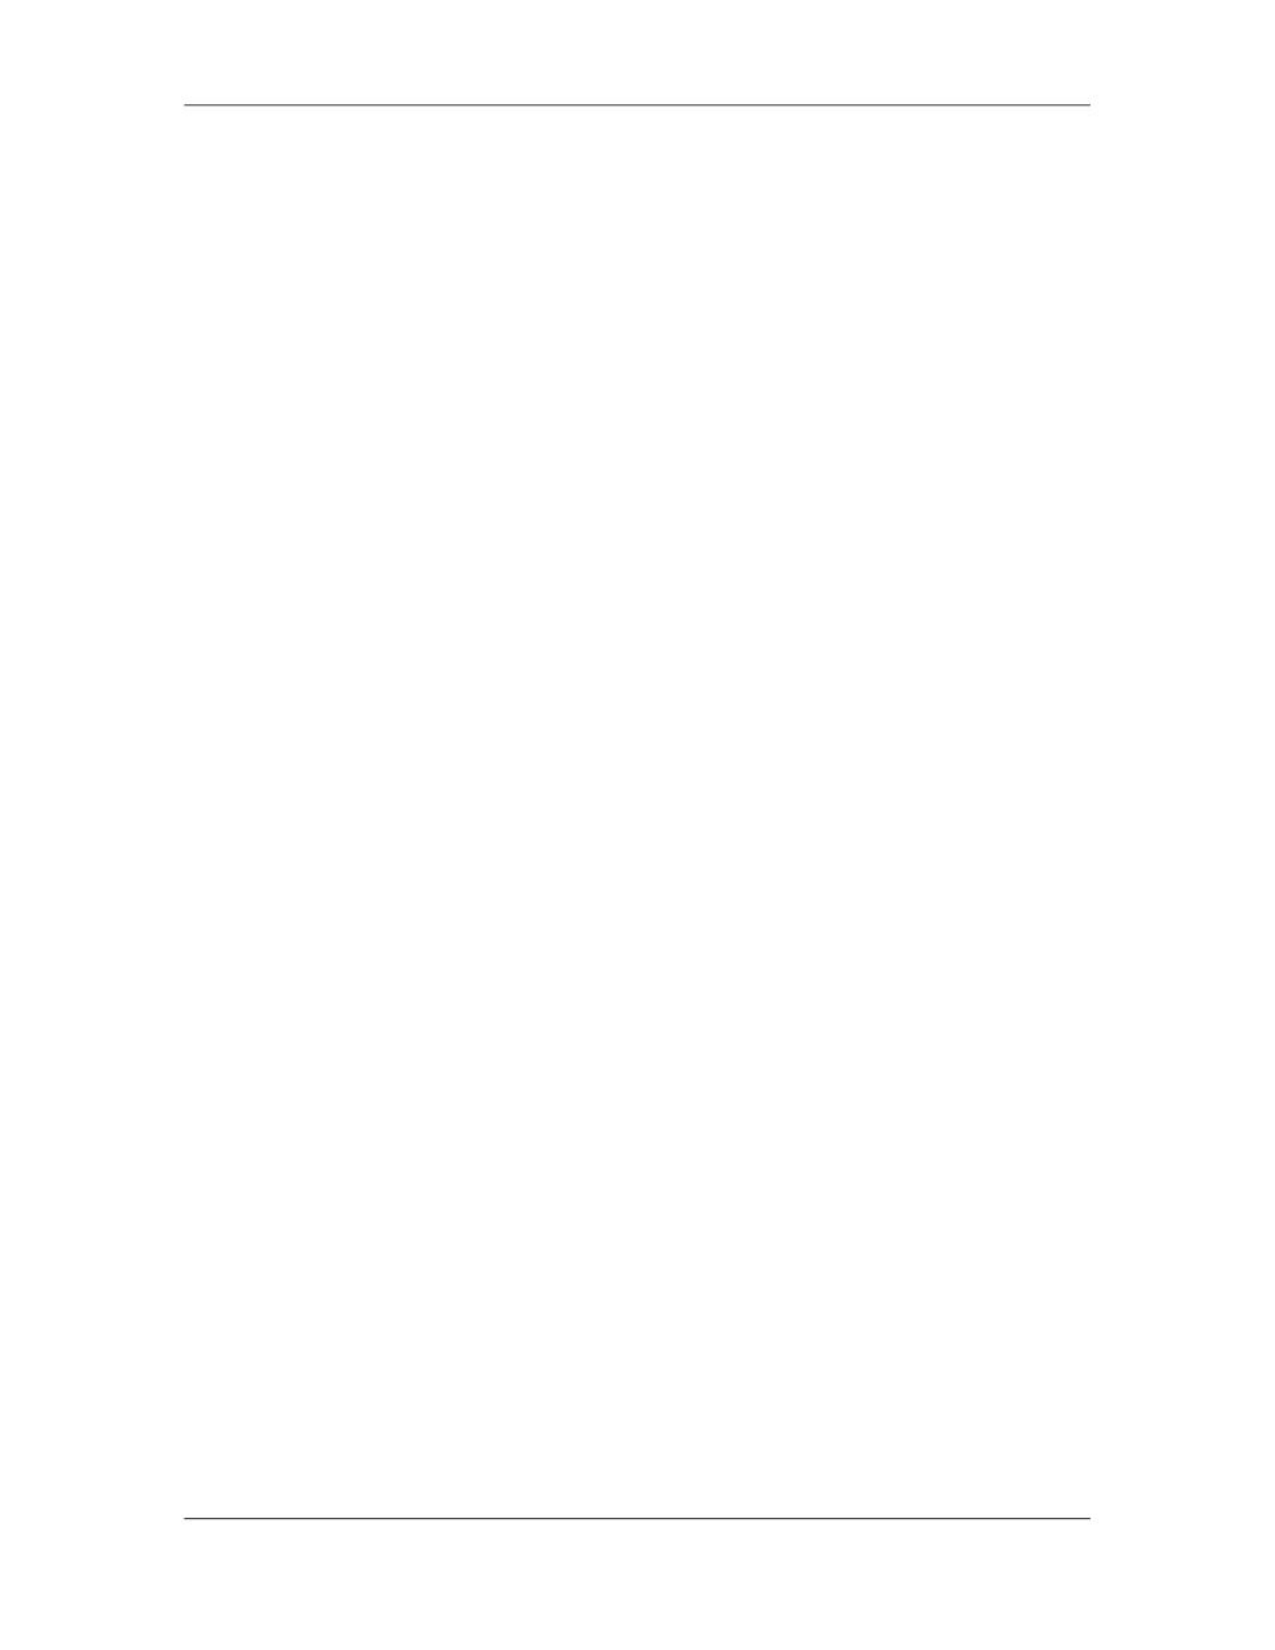

Software Project Management (CS615)

																																																																																																																								Inspections improve the reliability, availability, and maintainability of a

																																																																																																																								software product. Anything readable that is produced during software
																																																																																																																								development can be inspected. The readable material can be requirements

																																																																																																																								specifications, design documents and models, test plans, system
																																																																																																																								documentation, and user aids. Group inspections enable team members to

																																																																																																																								exchange knowledge and ideas during an inspection session.

																																																																																																																								Inspections can be combined with structured, systematic testing to provide a
																																																																																																																								powerful tool for creating defect-free programs. The inspection activity

																																																																																																																								follows a specified process and the participants play well-defined roles. An
																																																																																																																								inspection team consists of three to eight members who play the roles of

																																																																																																																								moderator, author, reader, recorder, and inspector.

																																																																																																																								Moderator leads the inspection, schedules meetings, controls meetings, reports
																																																																																																																								inspection results, and follows up on rework issues. Author creates or

																																																																																																																								maintains the work product being inspected. Reader describes the sections of
																																																																																																																								the work product to the team as they proceed through inspection. Recorder

																																																																																																																								classifies and records defects and issues raised during the inspection. The
																																																																																																																								moderator might perform this role in a small inspection team. Inspector finds

																																																																																																																								errors in the product. All participants play the role of inspectors. However,
																																																																																																																								good inspectors are those who have created the specification for the work

																																																																																																																								product being inspected. For example, the designer can act as an inspector
																																																																																																																								during code inspection while a quality assurance representative can act as

																																																																																																																								standard enforcer. It also helps to have a client representative participate in
																																																																																																																								requirements specification inspections.

																																																																																																									b)						Walkthroughs
																																																																																																																								The term walkthrough refers to a group activity in which the developer of the

																																																																																																																								product guides the progress of the review. Walkthroughs are less rigorous than
																																																																																																																								either formal inspections or peer reviews in which the developer plays a more

																																																																																																																								passive role. Normally walkthroughs turn into a presentation by the author.
																																																																																																																								The focus of finding errors is diluted. Such misadventures make walkthroughs

																																																																																																																								usually less successful at detecting bugs than the more formal review
																																																																																																																								methods.

																																																																																																																								Two useful walkthrough approaches adopted worldwide are group reviews

																																																																																																																								with individual preparation and individual peer desk-checks. Group reviews
																																																																																																																								are not very rigorous like inspections. The group reviews involve many of the

																																																																																																																								same activities and roles, such as individual preparation and the use of a
																																																																																																																								moderator and a recorder. Usually the overview meeting and the follow-up

																																																																																																																								steps are skipped and checklists are used sparingly. At the end, the readers
																																																																																																																								paraphrase their interpretation of what a program is doing.

																																																																																						                                                                                                                                 125

																																																																																																																																																																																						© Copyright Virtual University of Pakistan